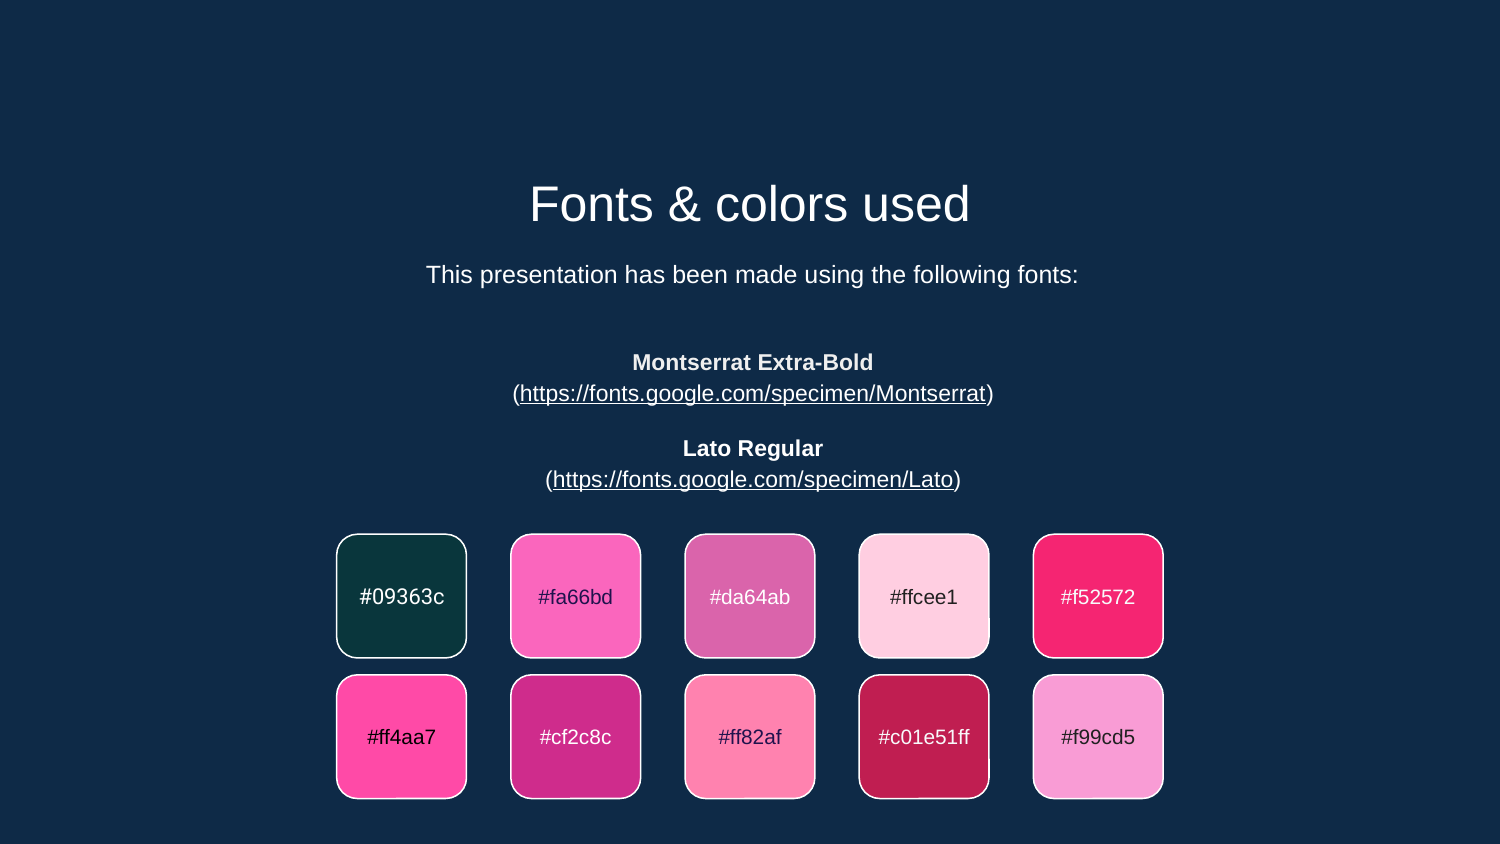

Fonts & colors used
This presentation has been made using the following fonts:

Montserrat Extra-Bold
(https://fonts.google.com/specimen/Montserrat)

Lato Regular
(https://fonts.google.com/specimen/Lato)

#09363c
#fa66bd
#da64ab
#ffcee1
#f52572

#ff4aa7
#cf2c8c
#ff82af
#c01e51ff
#f99cd5